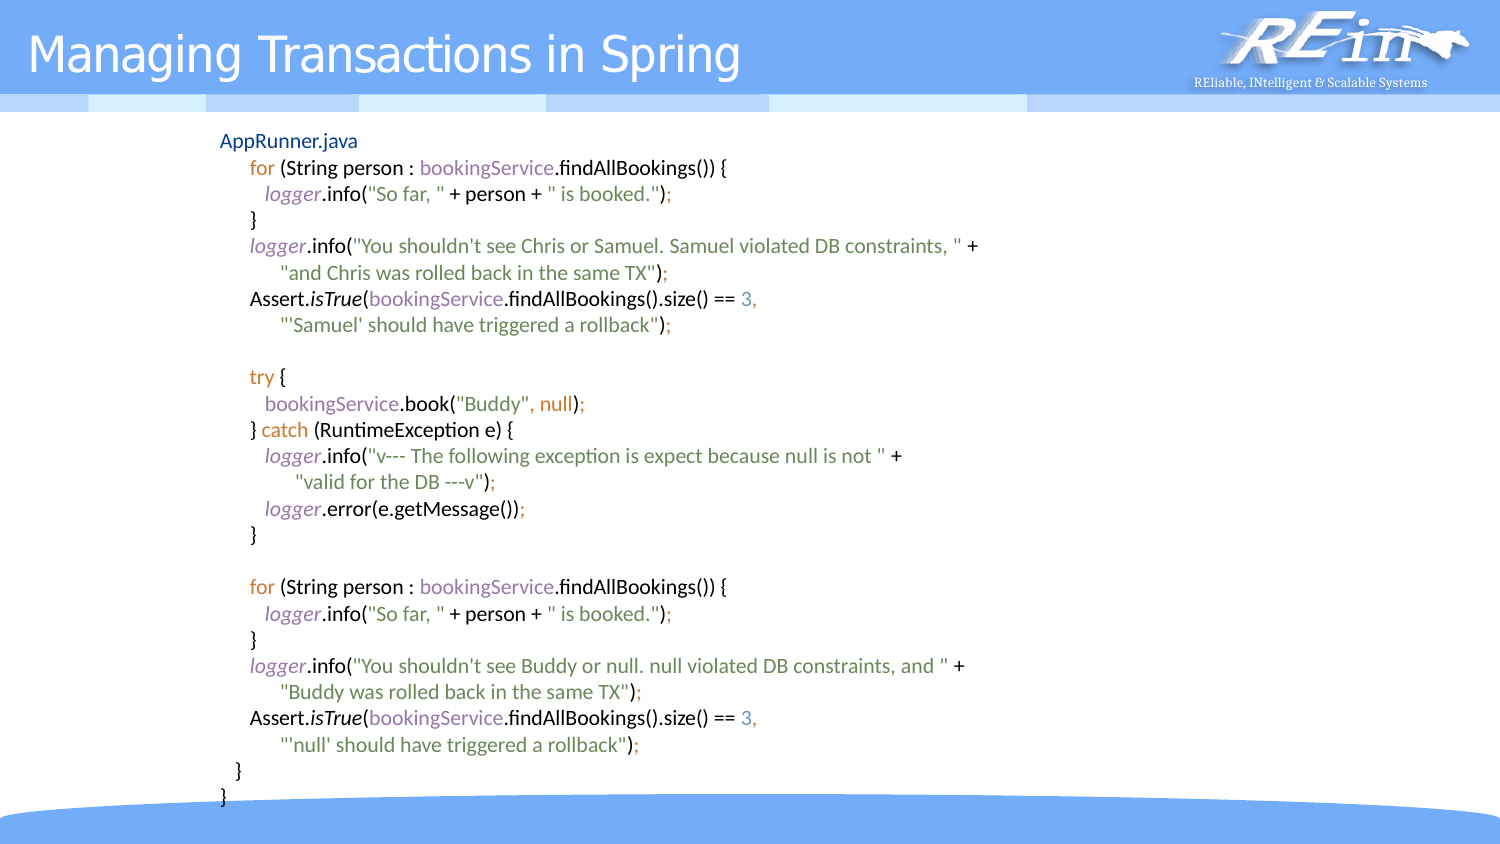

#
Managing Transactions in Spring
AppRunner.java
      for (String person : bookingService.findAllBookings()) {
         logger.info("So far, " + person + " is booked.");
      }
      logger.info("You shouldn't see Chris or Samuel. Samuel violated DB constraints, " +
            "and Chris was rolled back in the same TX");
      Assert.isTrue(bookingService.findAllBookings().size() == 3,
            "'Samuel' should have triggered a rollback");
      try {
         bookingService.book("Buddy", null);
      } catch (RuntimeException e) {
         logger.info("v--- The following exception is expect because null is not " +
               "valid for the DB ---v");
         logger.error(e.getMessage());
      }
      for (String person : bookingService.findAllBookings()) {
         logger.info("So far, " + person + " is booked.");
      }
      logger.info("You shouldn't see Buddy or null. null violated DB constraints, and " +
            "Buddy was rolled back in the same TX");
      Assert.isTrue(bookingService.findAllBookings().size() == 3,
            "'null' should have triggered a rollback");
   }
}
19